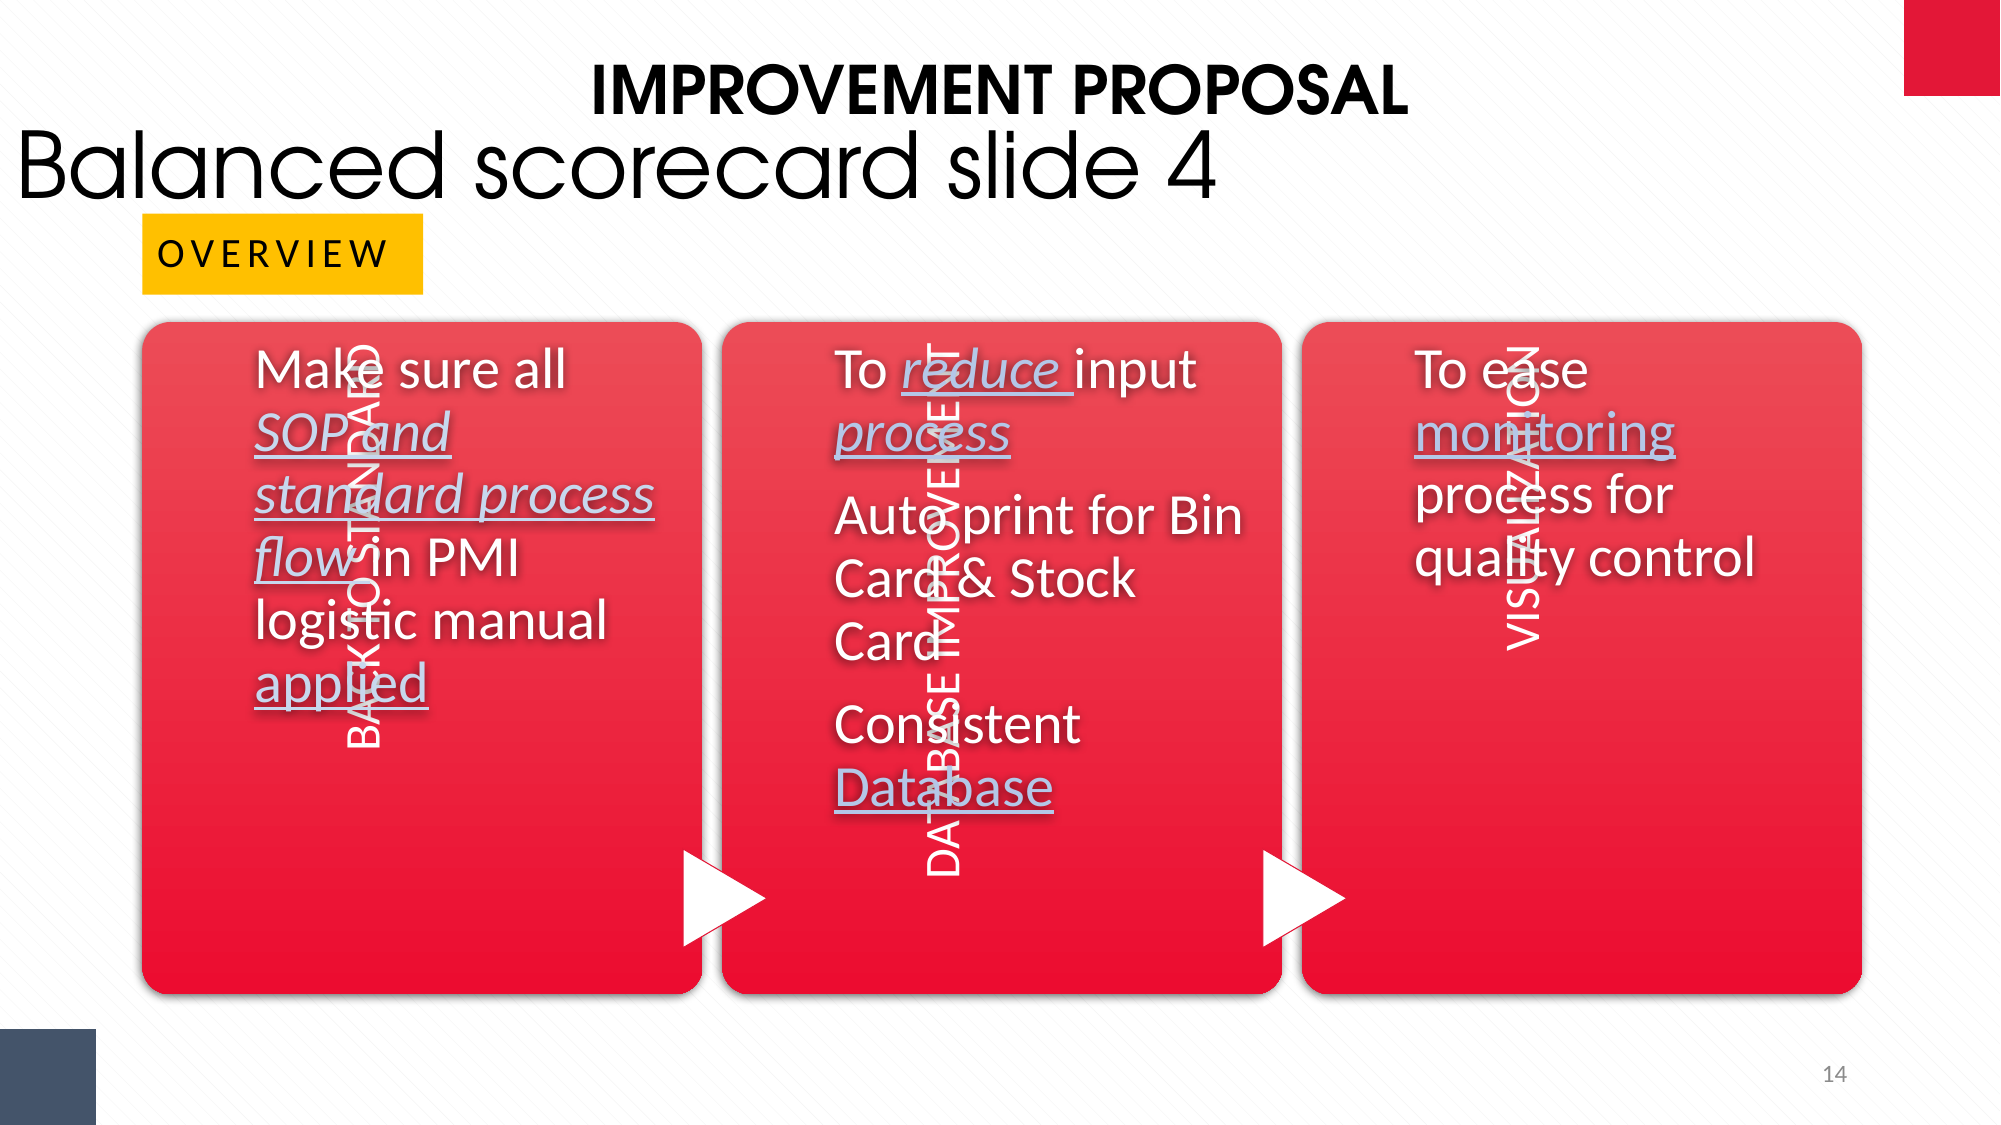

IMPROVEMENT PROPOSAL
Balanced scorecard slide 4
OVERVIEW
 BACK TO STANDARD
Make sure all SOP and standard process flow in PMI logistic manual applied
DATABASE IMPROVEMENT
To reduce input process
Auto print for Bin Card & Stock Card
Consistent Database
VISUALIZATION
To ease monitoring process for quality control

14